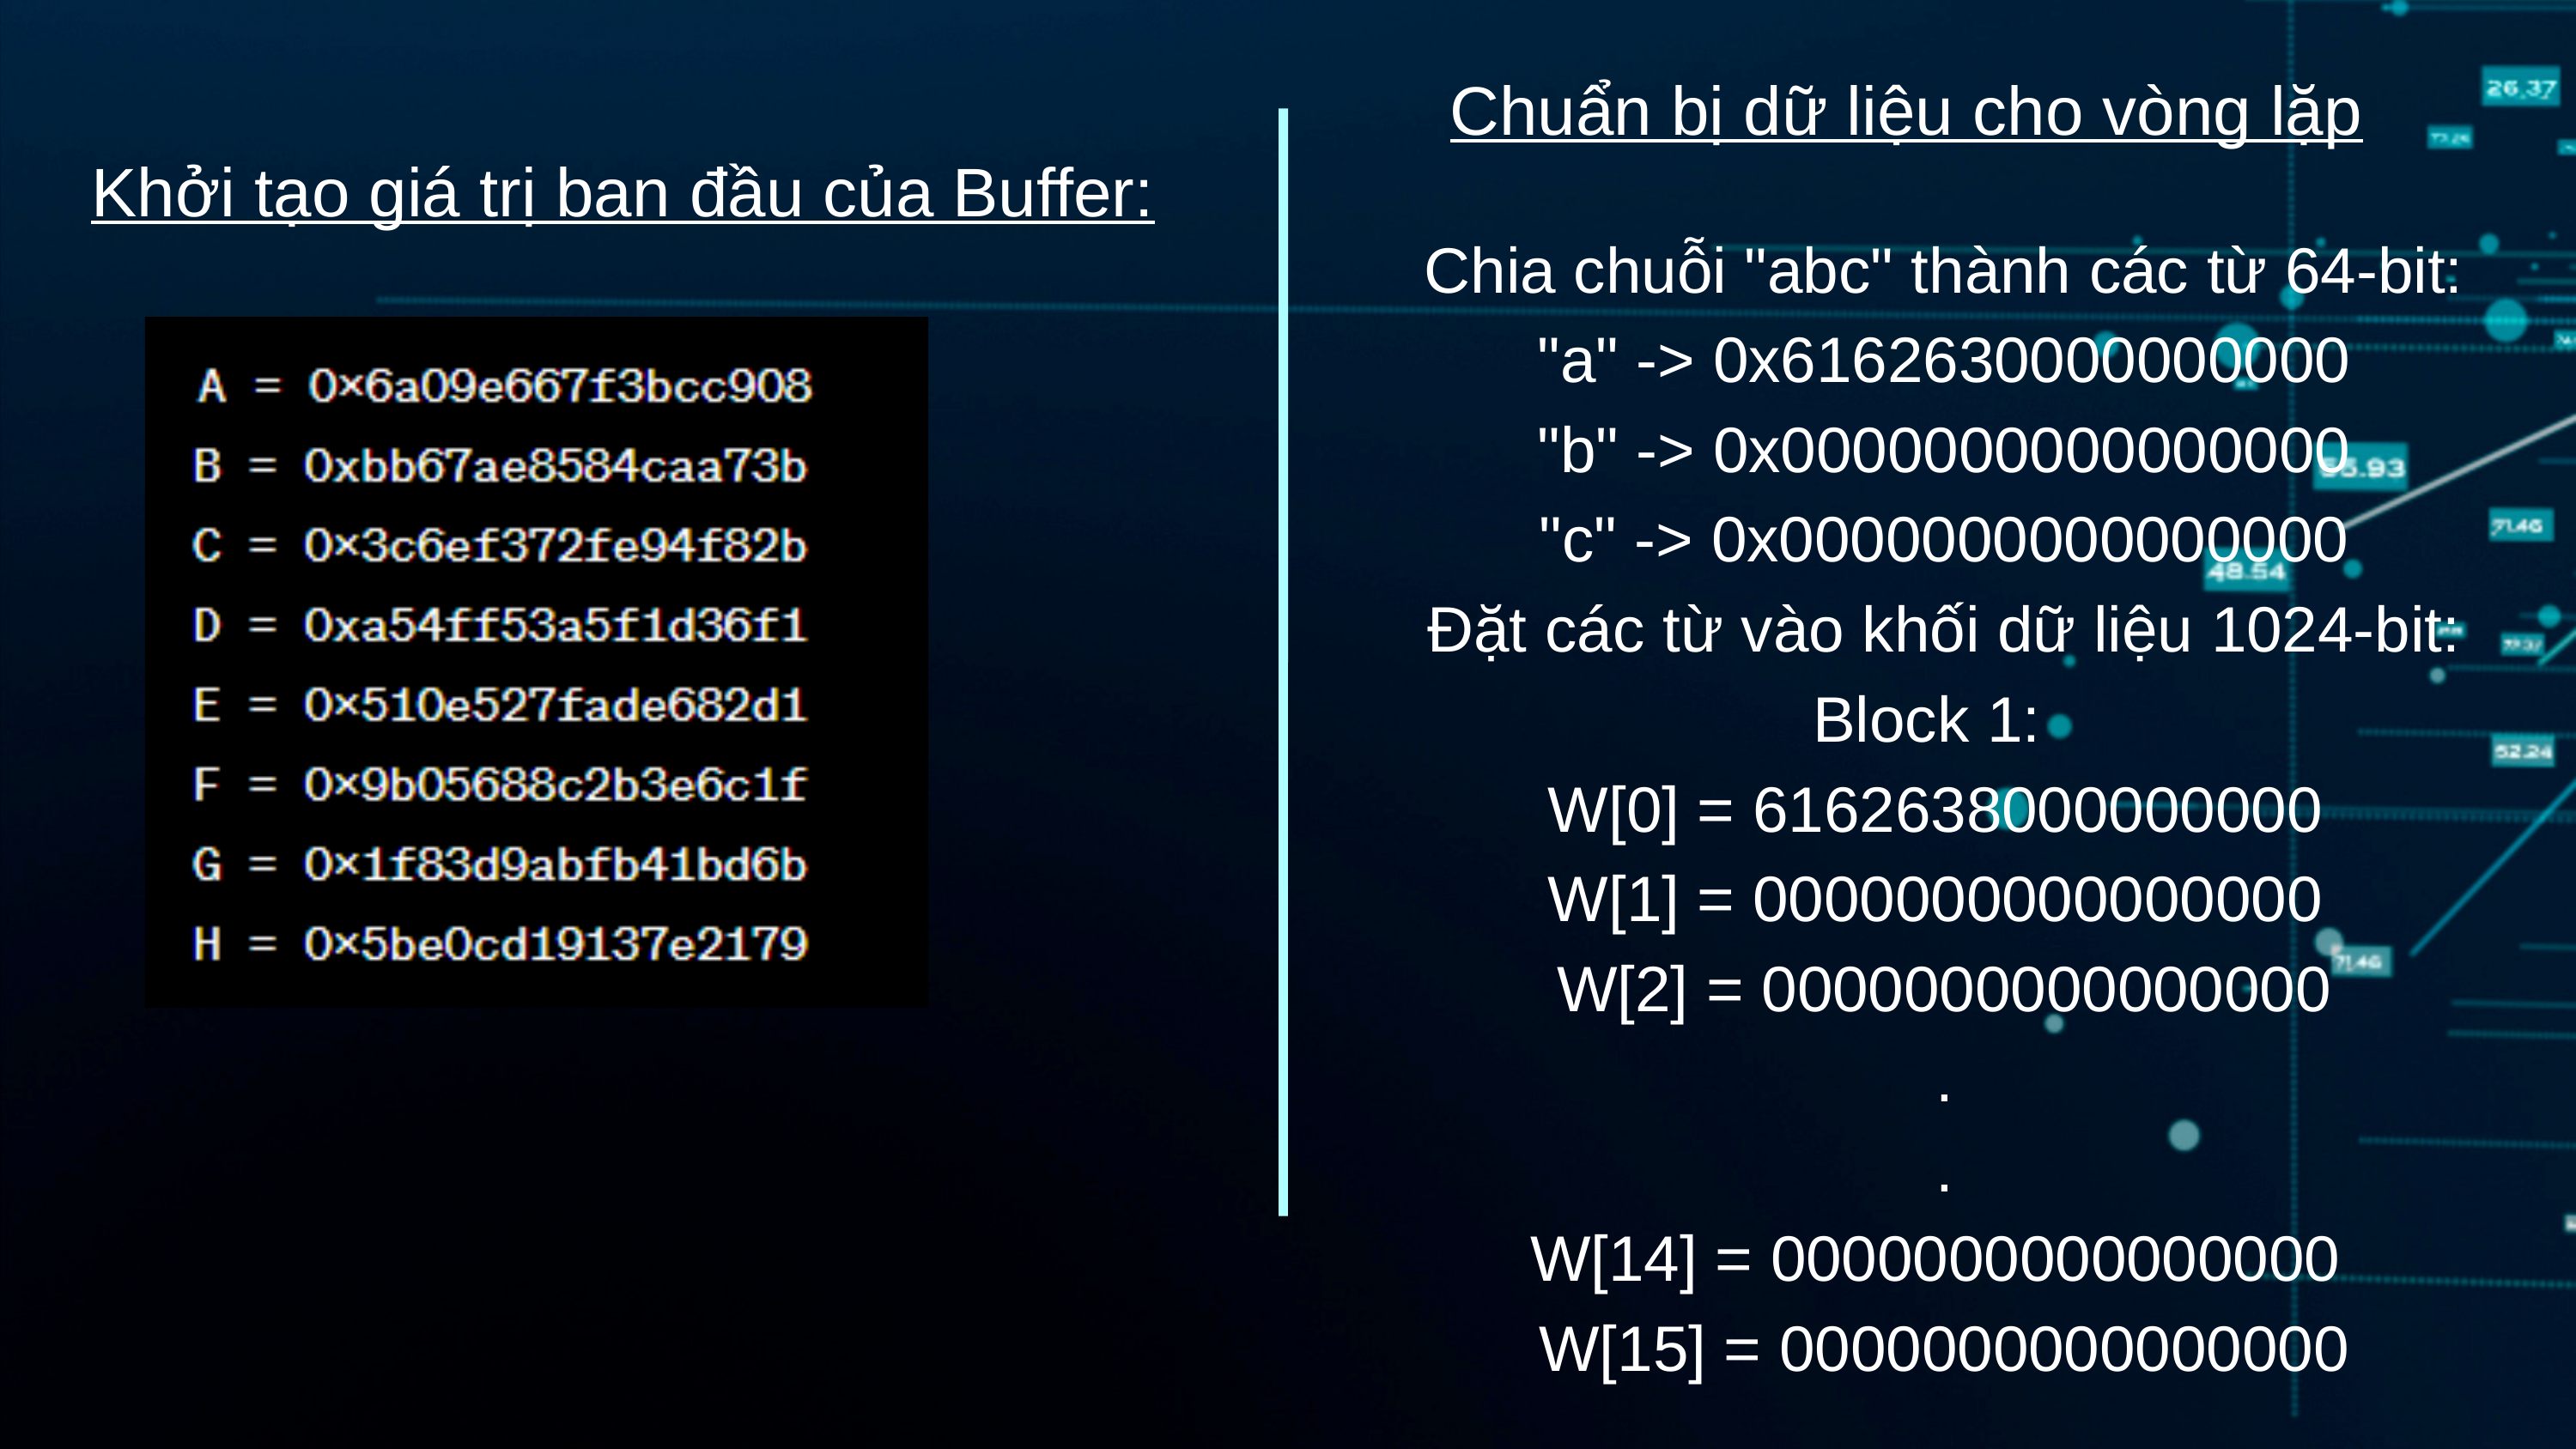

Chuẩn bị dữ liệu cho vòng lặp

Khởi tạo giá trị ban đầu của Buffer:
Chia chuỗi "abc" thành các từ 64-bit:
"a" -> 0x6162630000000000
"b" -> 0x0000000000000000
"c" -> 0x0000000000000000
Đặt các từ vào khối dữ liệu 1024-bit:
Block 1:
W[0] = 6162638000000000
W[1] = 0000000000000000
W[2] = 0000000000000000
.
.
W[14] = 0000000000000000
W[15] = 0000000000000000